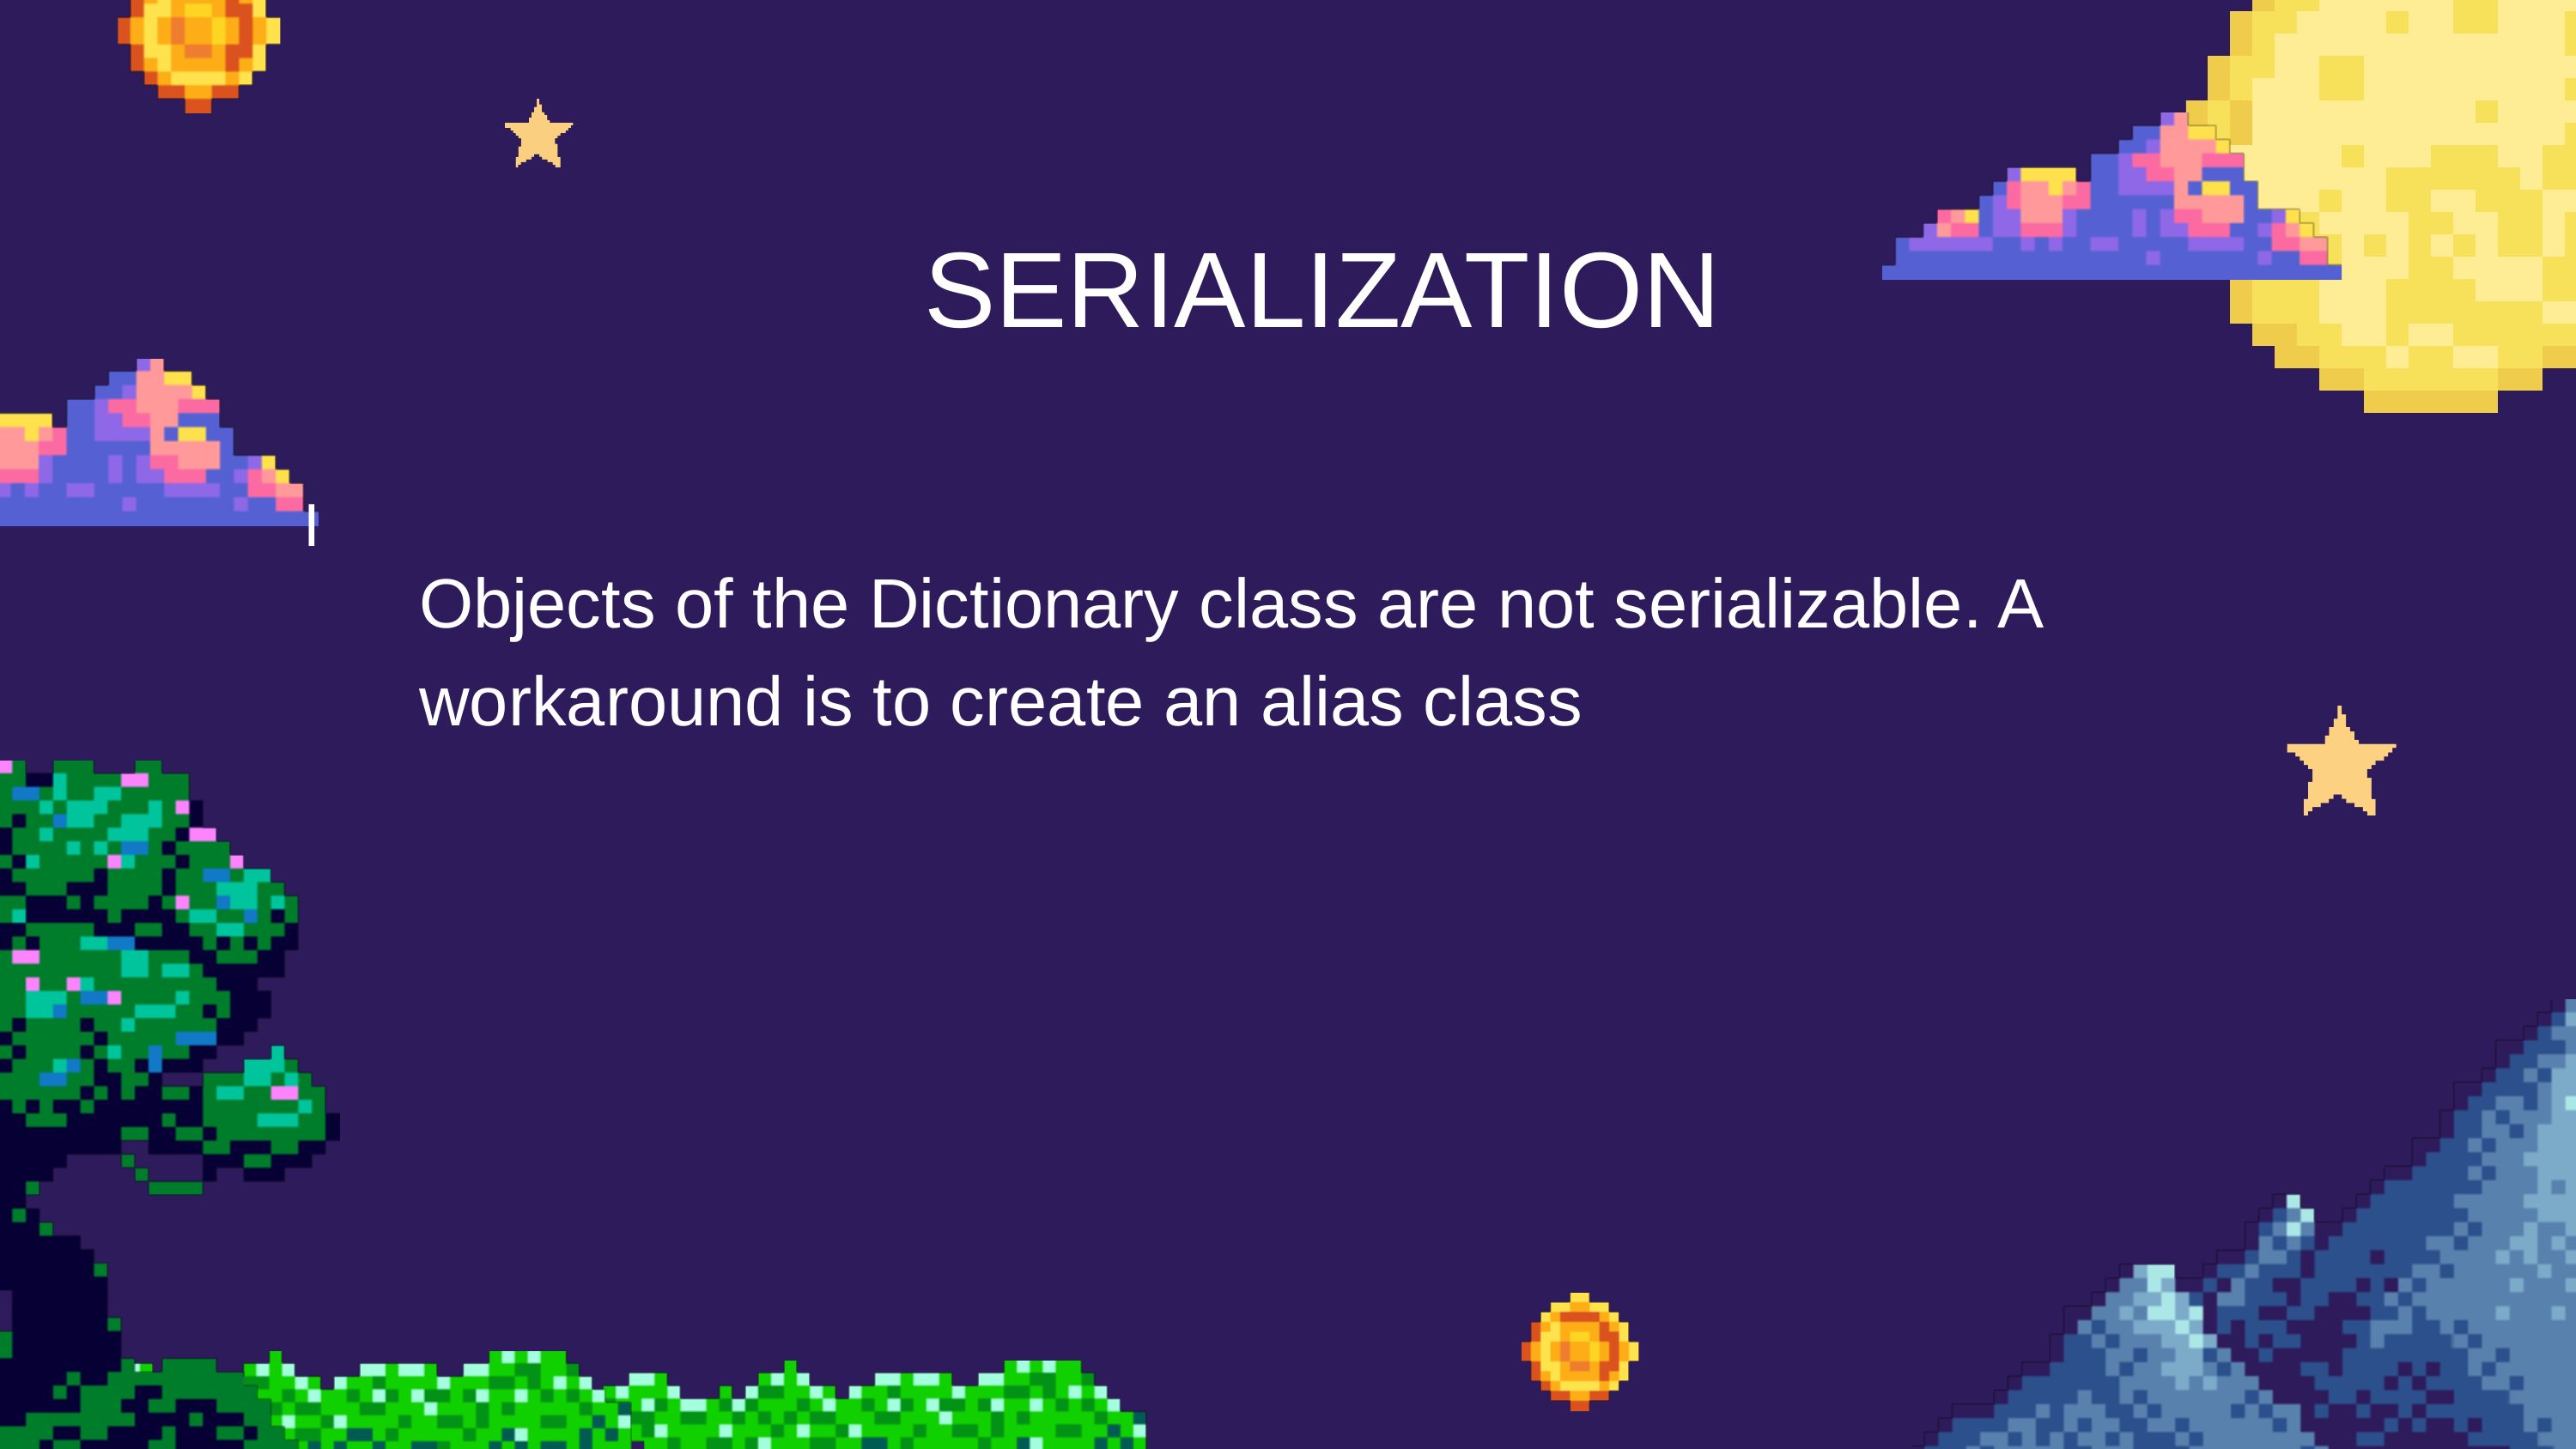

SERIALIZATION

I
Objects of the Dictionary class are not serializable. A workaround is to create an alias class